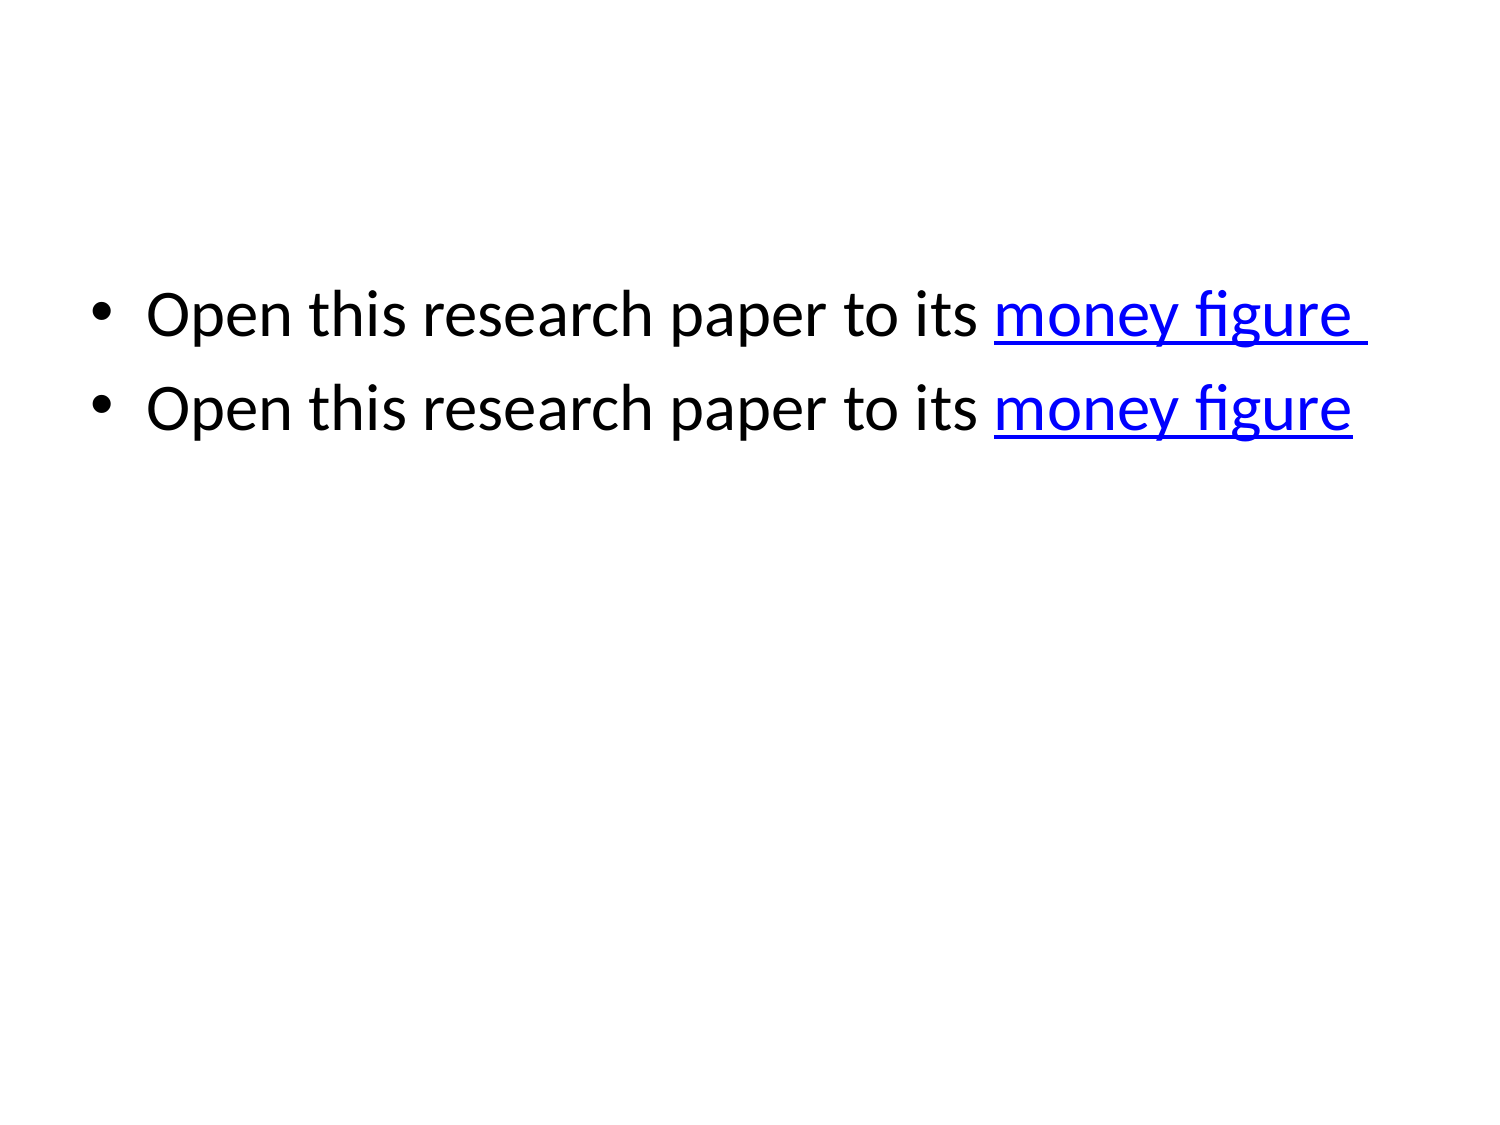

#
Open this research paper to its money figure
Open this research paper to its money figure